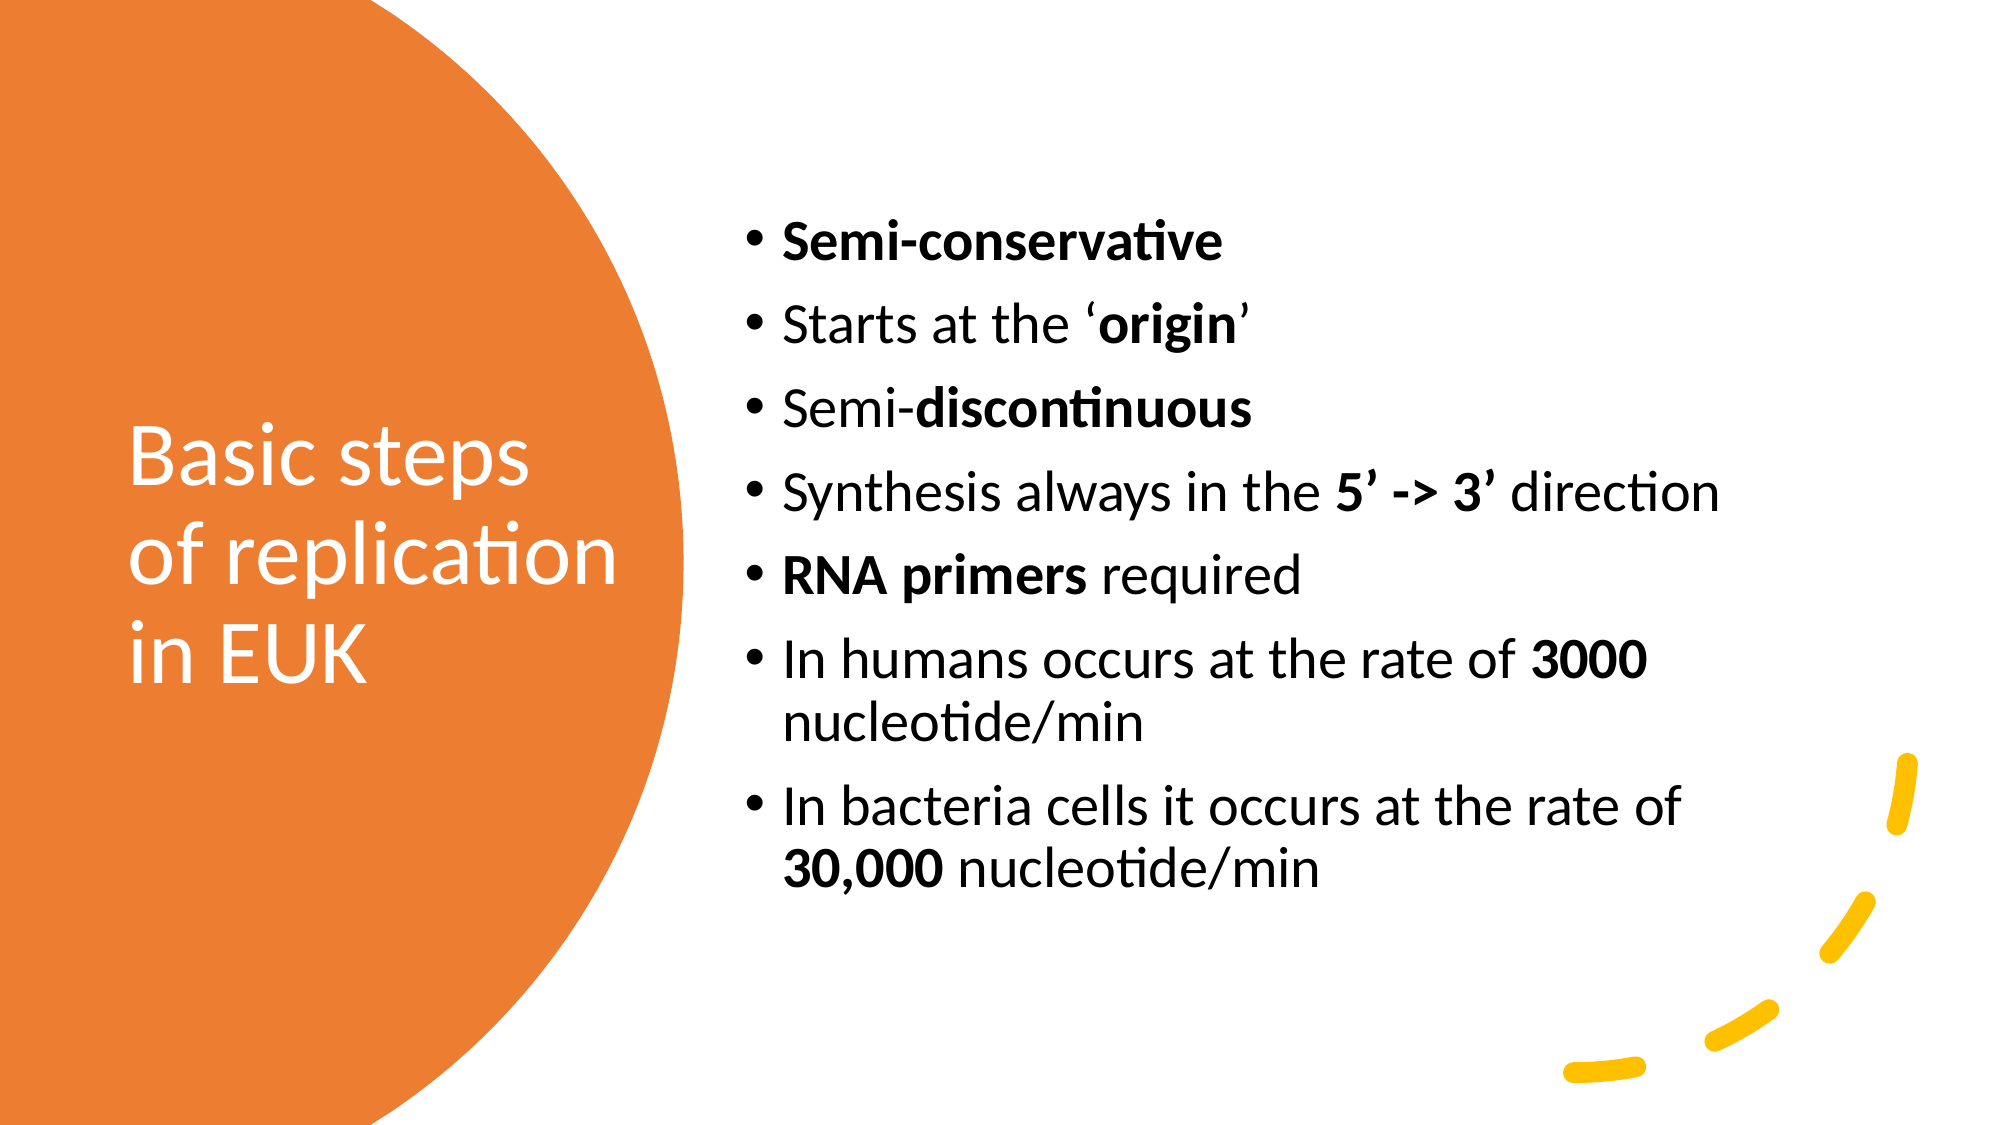

Semi-conservative
Starts at the ‘origin’
Semi-discontinuous
Synthesis always in the 5’ -> 3’ direction
RNA primers required
In humans occurs at the rate of 3000 nucleotide/min
In bacteria cells it occurs at the rate of 30,000 nucleotide/min
# Basic steps of replication in EUK